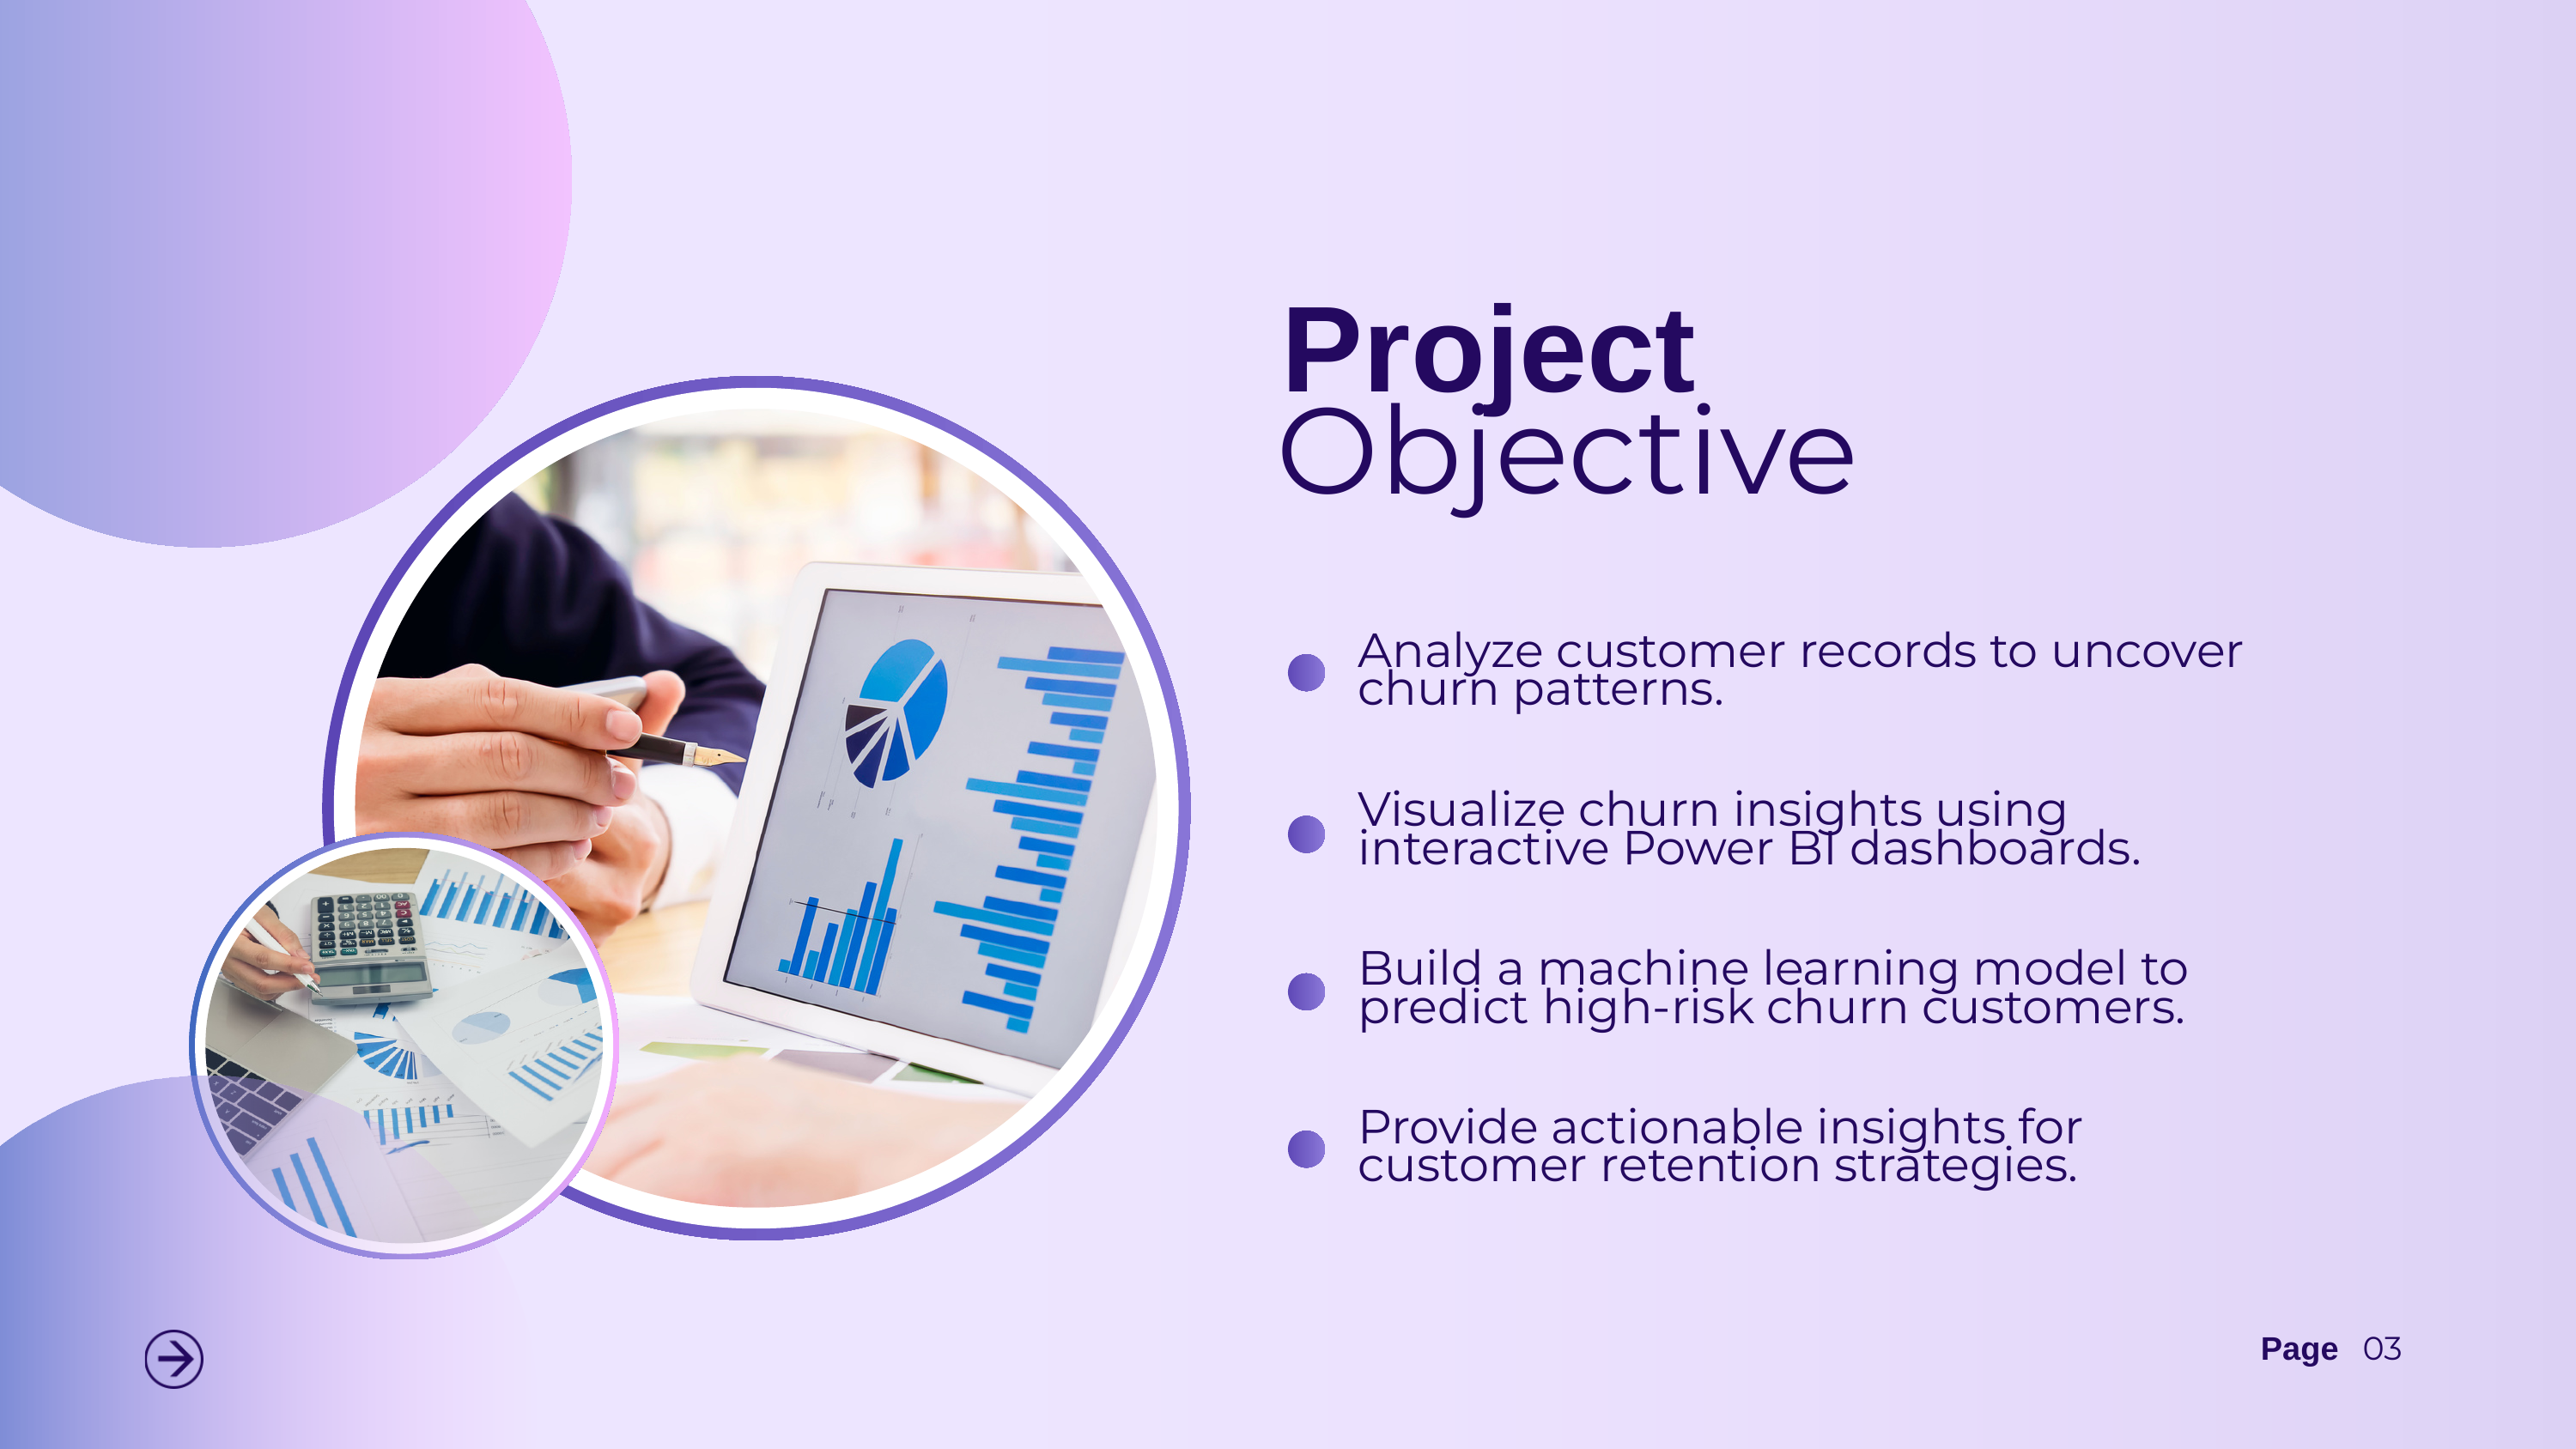

Project

Objective
Analyze customer records to uncover churn patterns.

Visualize churn insights using interactive Power BI dashboards.

Build a machine learning model to predict high-risk churn customers.

Provide actionable insights for customer retention strategies.

Page
03